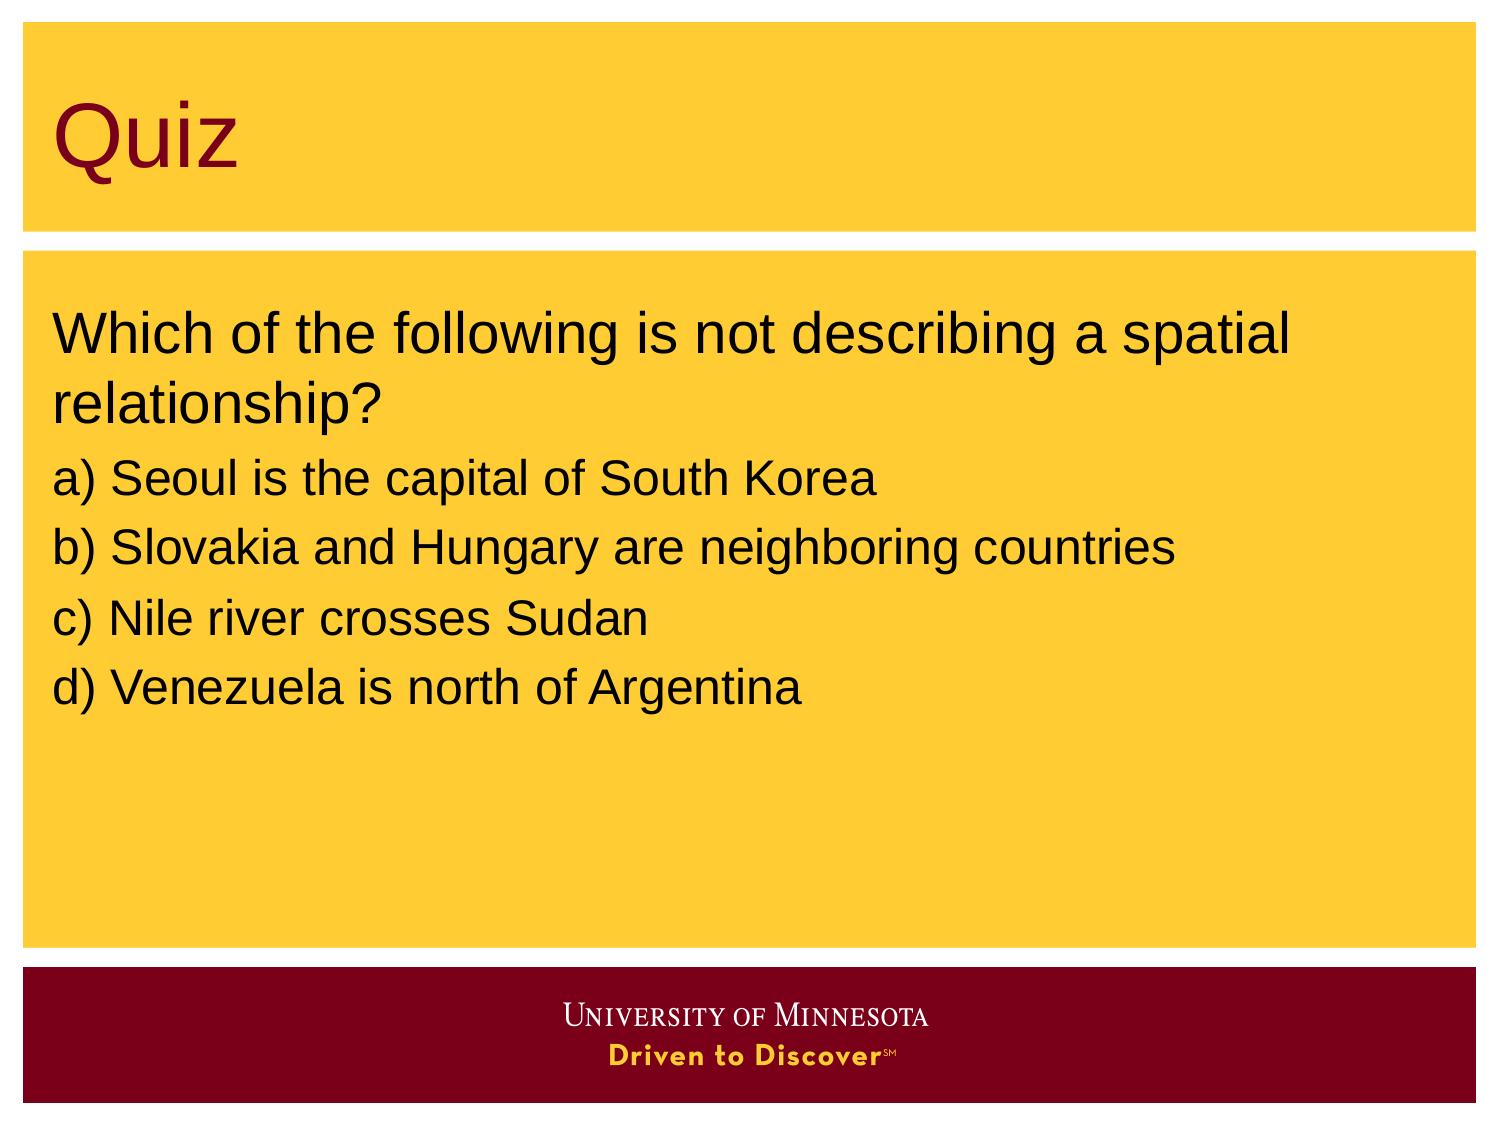

# Quiz
Which of the following is not describing a spatial relationship?
a) Seoul is the capital of South Korea
b) Slovakia and Hungary are neighboring countries
c) Nile river crosses Sudan
d) Venezuela is north of Argentina